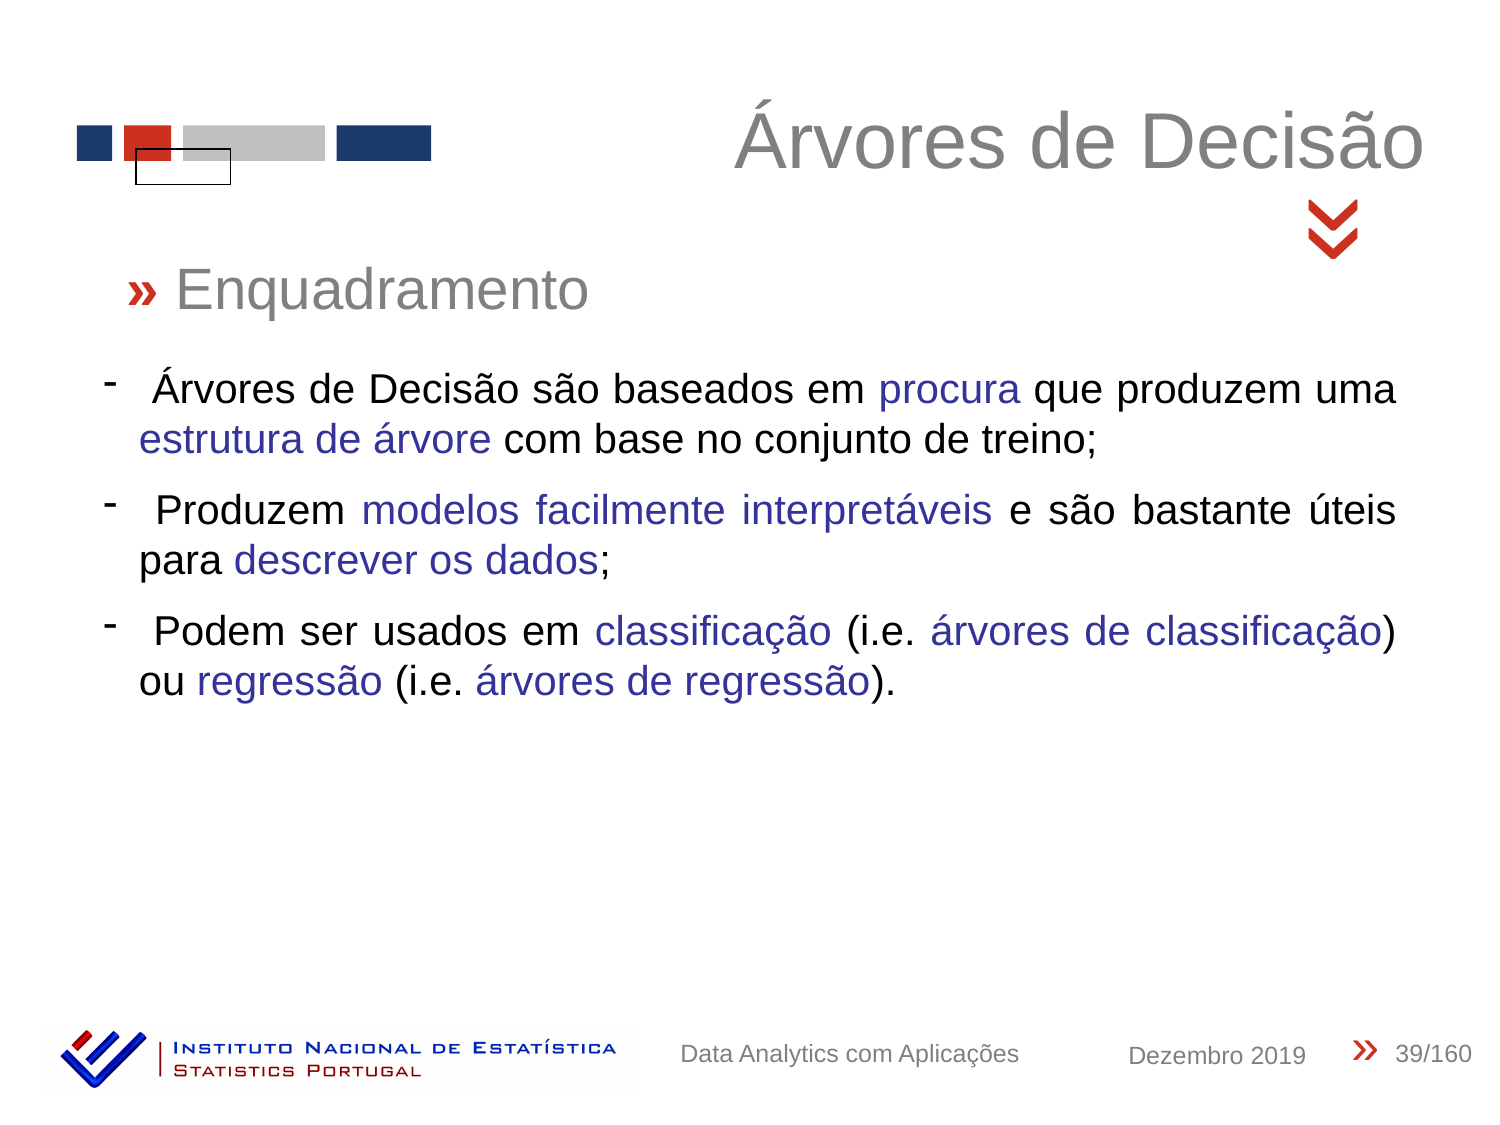

Árvores de Decisão
«
» Enquadramento
 Árvores de Decisão são baseados em procura que produzem uma estrutura de árvore com base no conjunto de treino;
 Produzem modelos facilmente interpretáveis e são bastante úteis para descrever os dados;
 Podem ser usados em classificação (i.e. árvores de classificação) ou regressão (i.e. árvores de regressão).
39